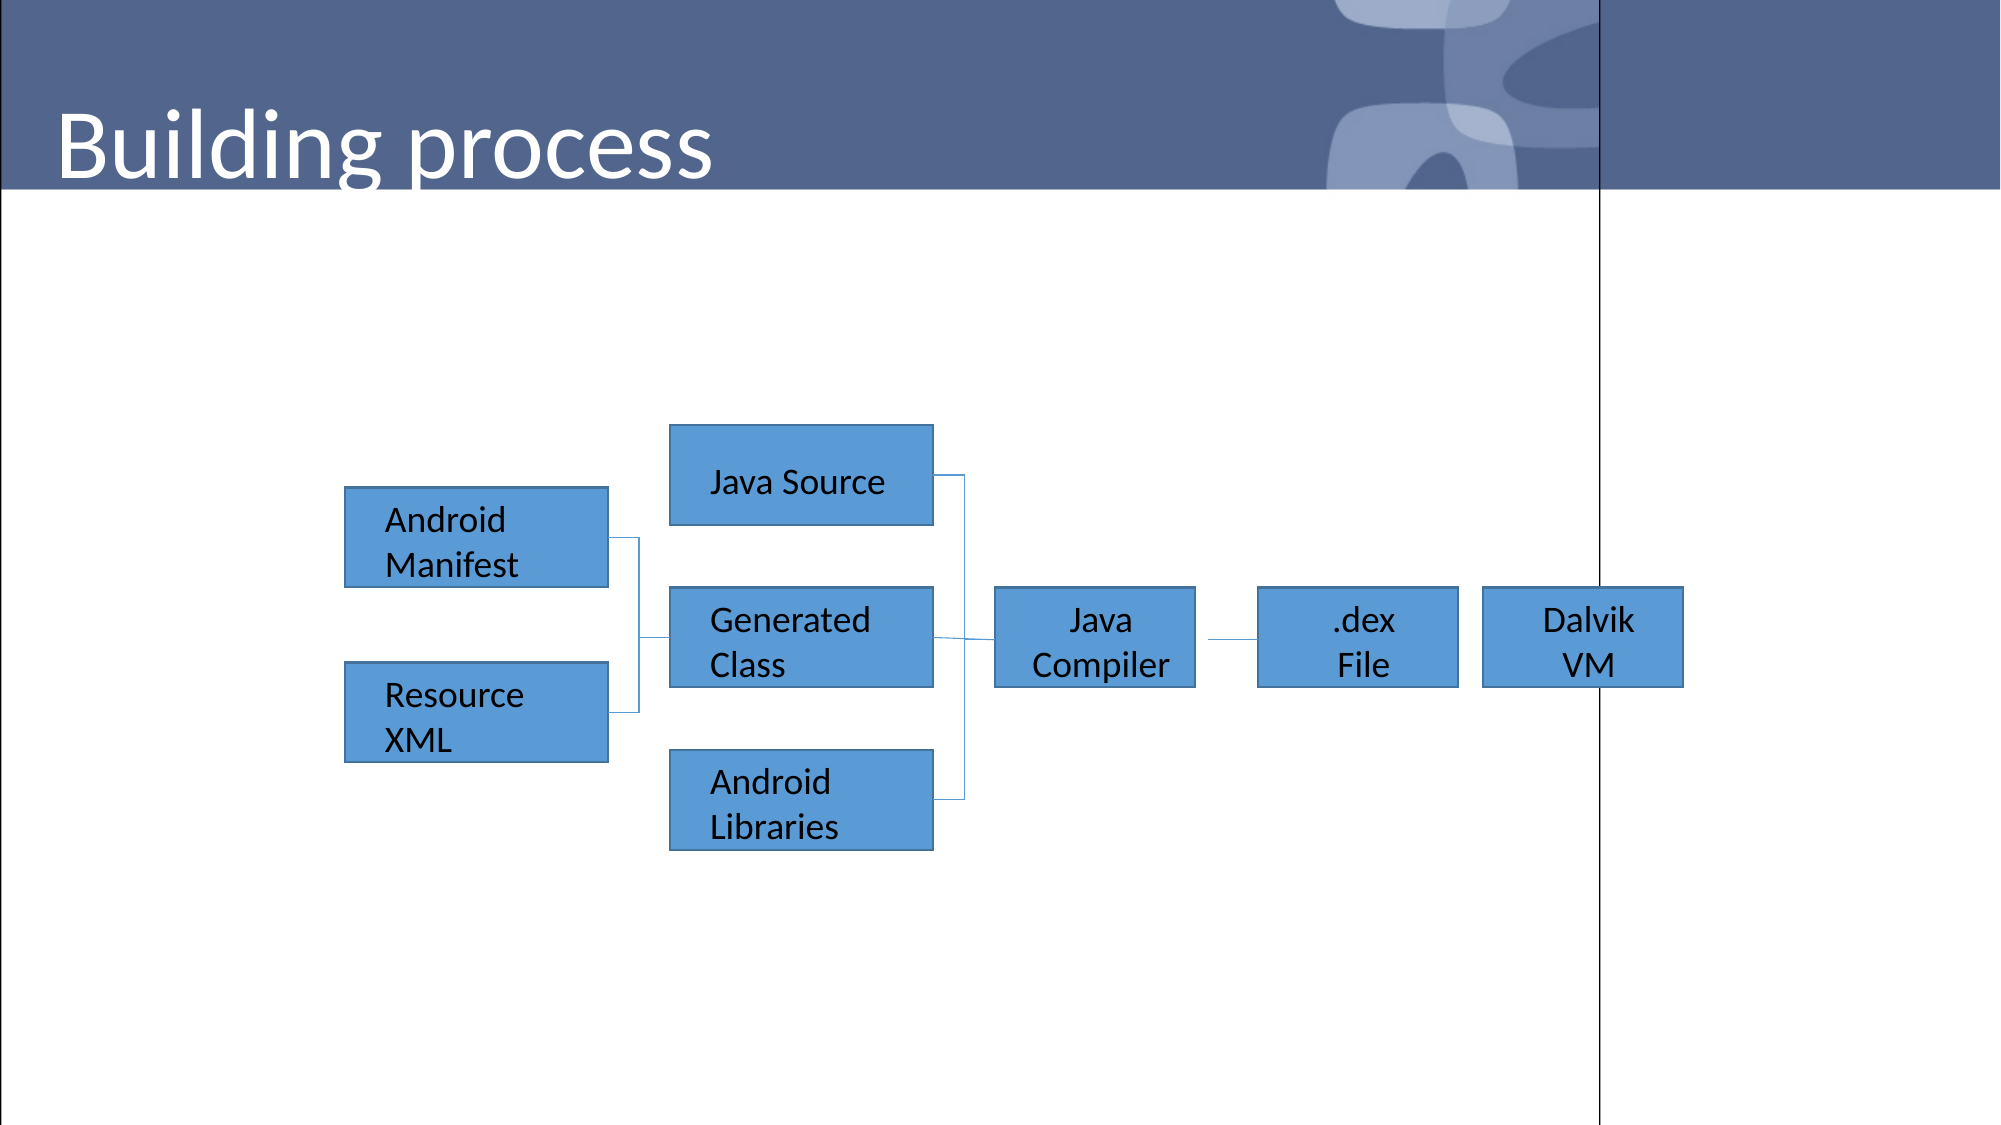

# Building process

Java Source

Android Manifest

Generated Class

Java Compiler

.dex
File

Dalvik
VM

Resource XML

Android Libraries